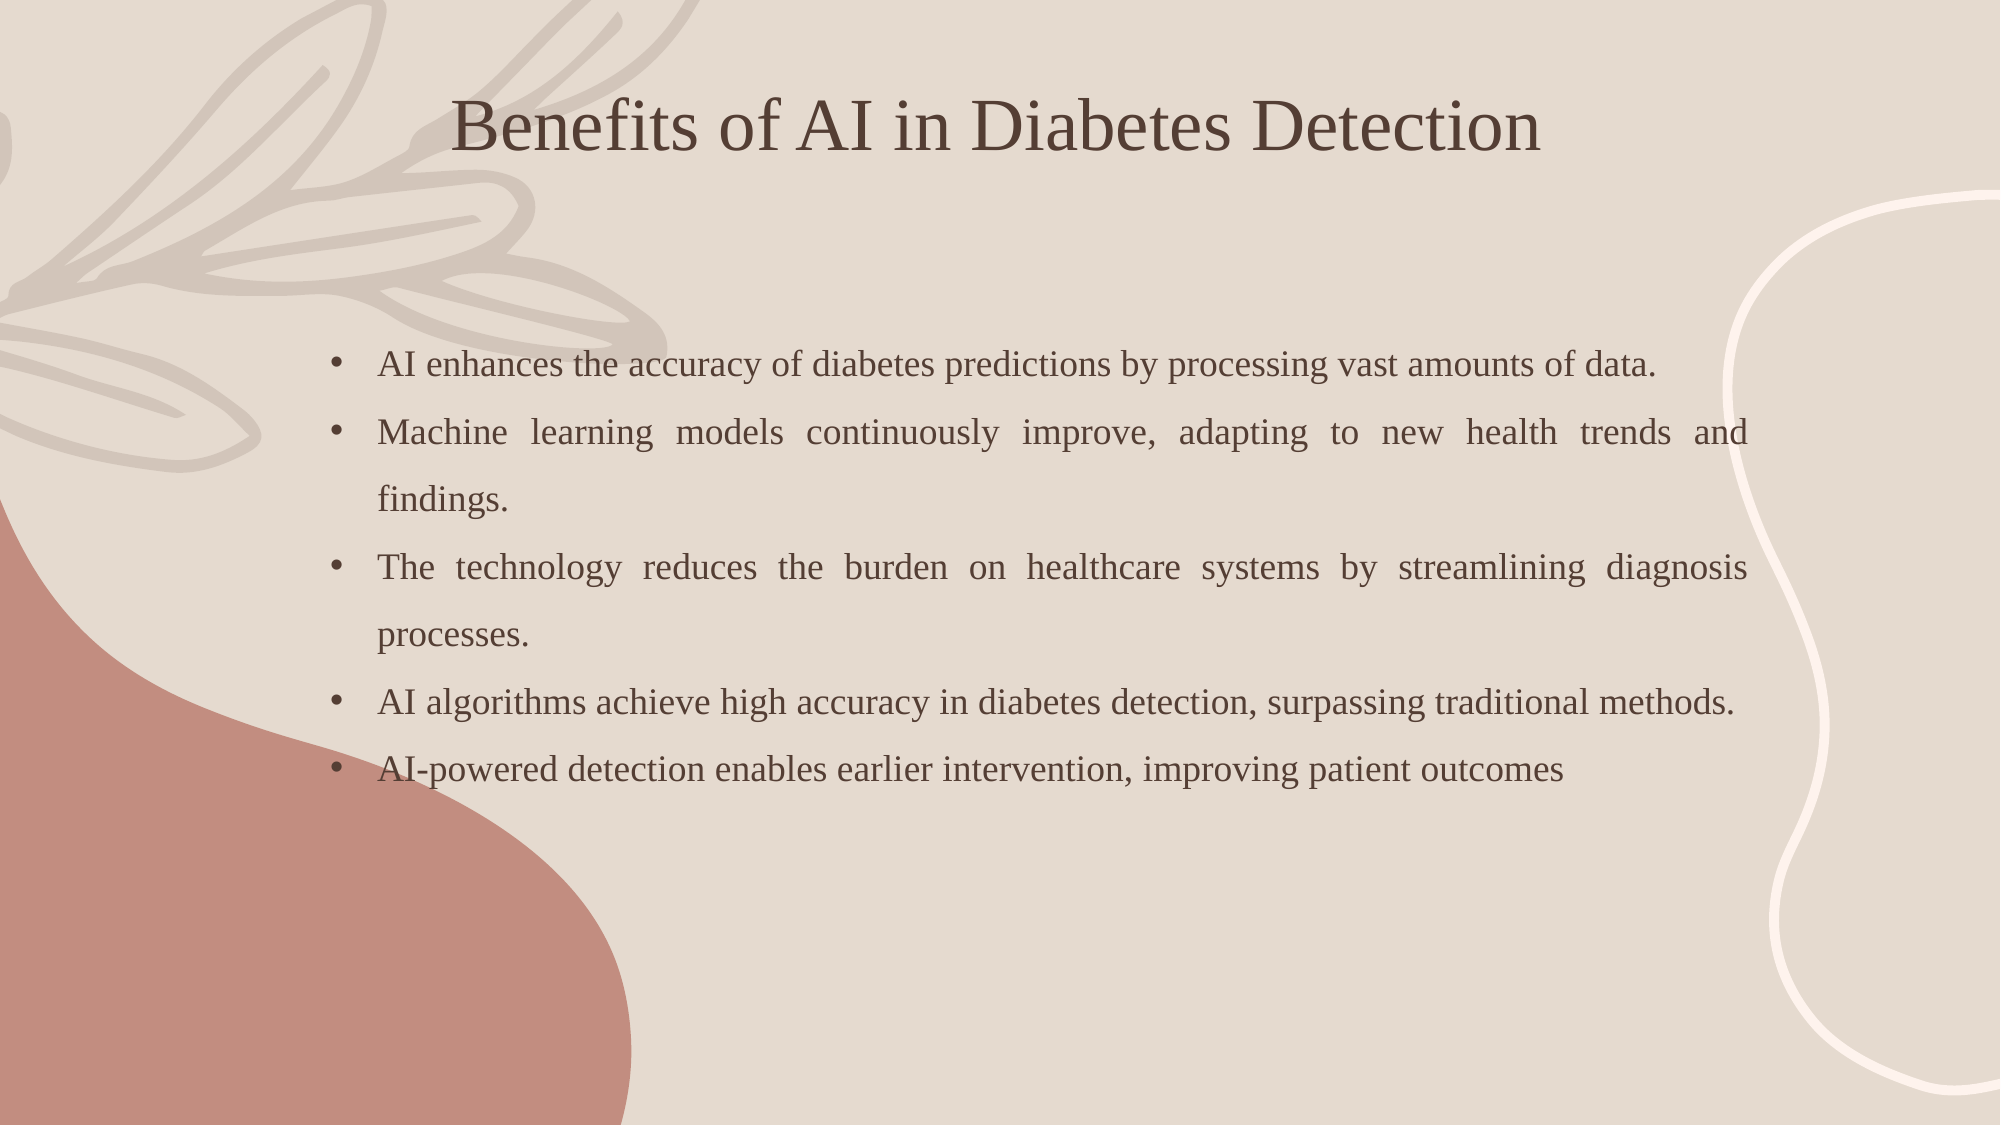

# Benefits of AI in Diabetes Detection
AI enhances the accuracy of diabetes predictions by processing vast amounts of data.
Machine learning models continuously improve, adapting to new health trends and findings.
The technology reduces the burden on healthcare systems by streamlining diagnosis processes.
AI algorithms achieve high accuracy in diabetes detection, surpassing traditional methods.
AI-powered detection enables earlier intervention, improving patient outcomes